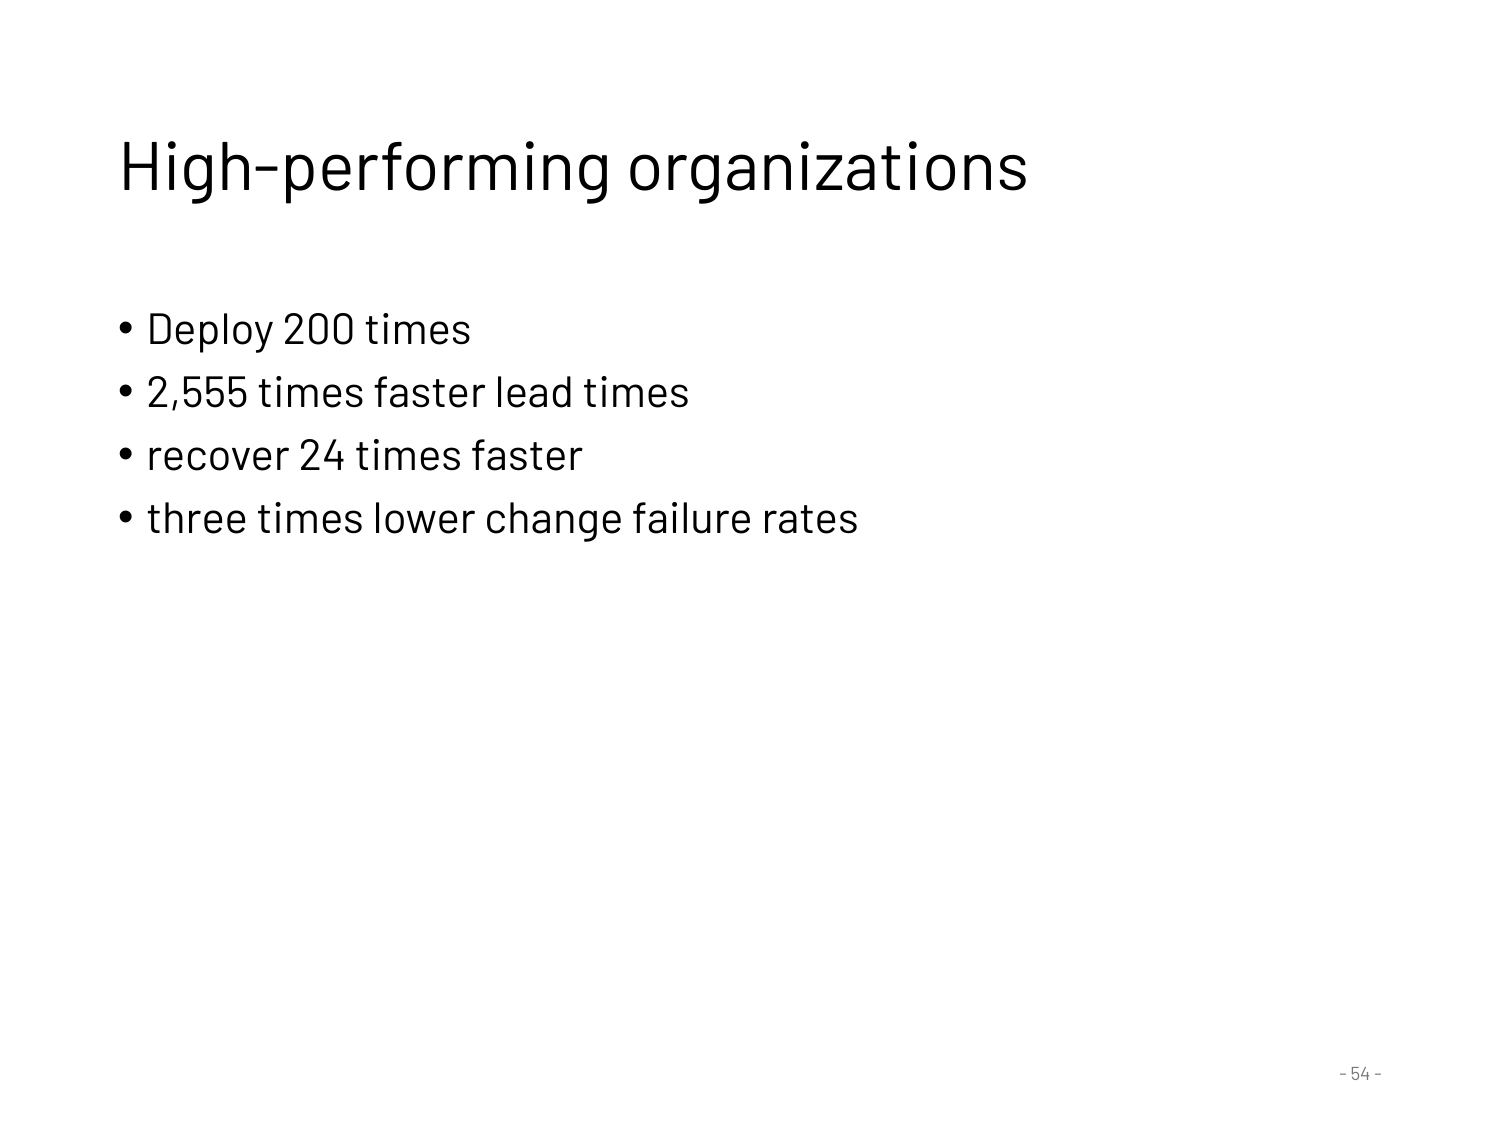

# High-performing organizations
Deploy 200 times
2,555 times faster lead times
recover 24 times faster
three times lower change failure rates
54